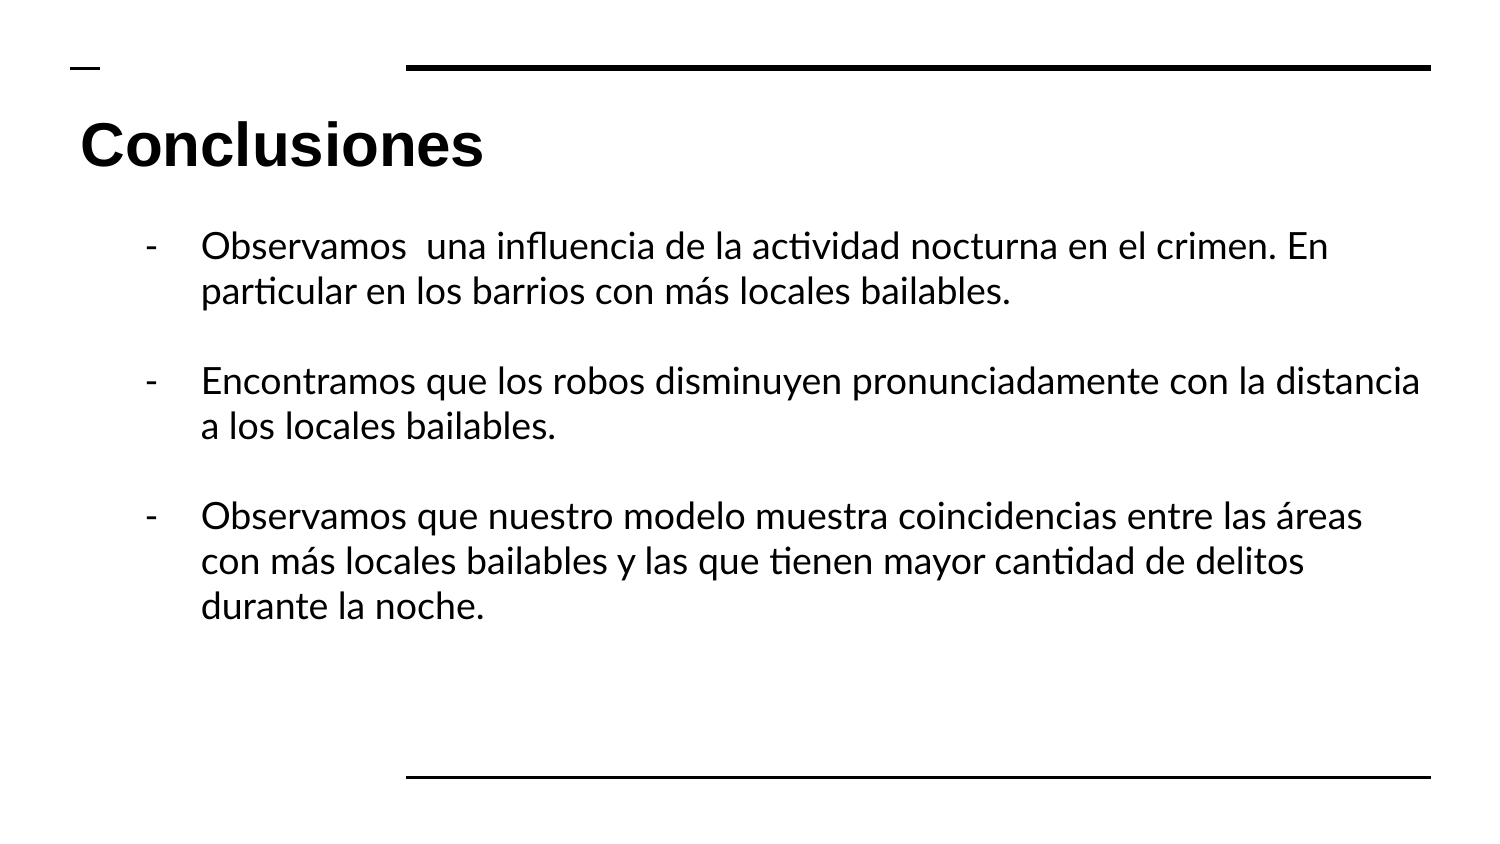

# Conclusiones
Observamos  una influencia de la actividad nocturna en el crimen. En particular en los barrios con más locales bailables.

Encontramos que los robos disminuyen pronunciadamente con la distancia a los locales bailables.

Observamos que nuestro modelo muestra coincidencias entre las áreas con más locales bailables y las que tienen mayor cantidad de delitos durante la noche.